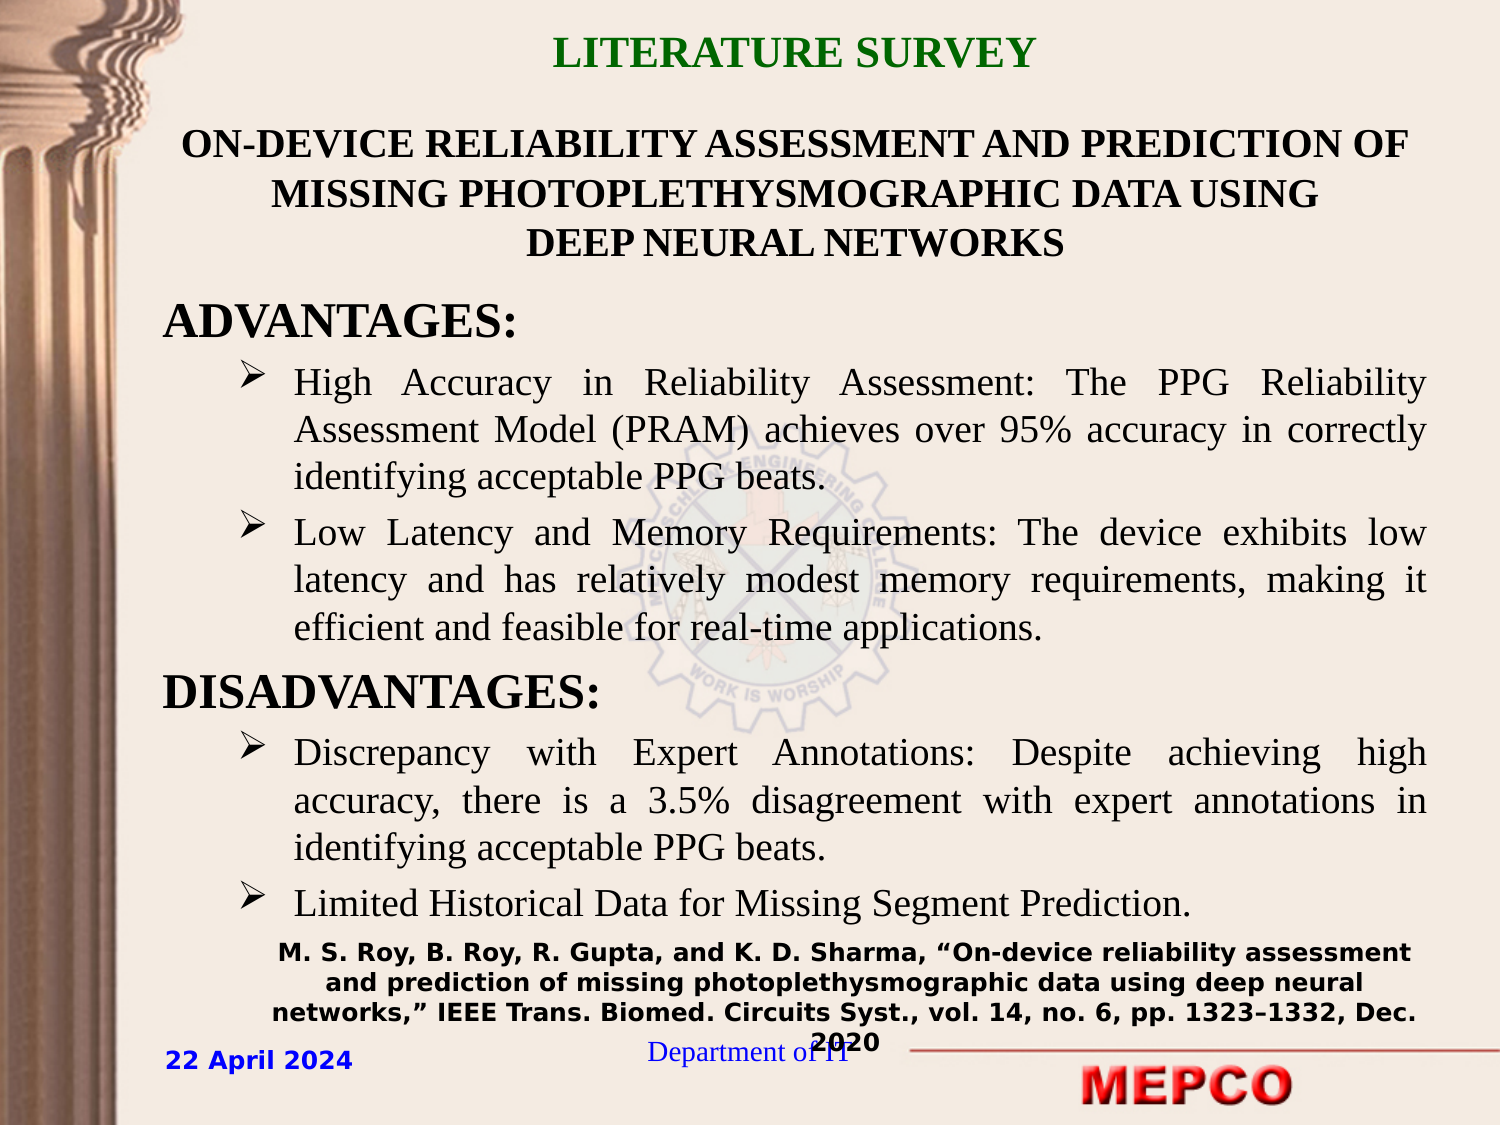

LITERATURE SURVEY
ON-DEVICE RELIABILITY ASSESSMENT AND PREDICTION OF
MISSING PHOTOPLETHYSMOGRAPHIC DATA USING
DEEP NEURAL NETWORKS
ADVANTAGES:
High Accuracy in Reliability Assessment: The PPG Reliability Assessment Model (PRAM) achieves over 95% accuracy in correctly identifying acceptable PPG beats.
Low Latency and Memory Requirements: The device exhibits low latency and has relatively modest memory requirements, making it efficient and feasible for real-time applications.
DISADVANTAGES:
Discrepancy with Expert Annotations: Despite achieving high accuracy, there is a 3.5% disagreement with expert annotations in identifying acceptable PPG beats.
Limited Historical Data for Missing Segment Prediction.

M. S. Roy, B. Roy, R. Gupta, and K. D. Sharma, “On-device reliability assessment and prediction of missing photoplethysmographic data using deep neural networks,” IEEE Trans. Biomed. Circuits Syst., vol. 14, no. 6, pp. 1323–1332, Dec. 2020
Department of IT